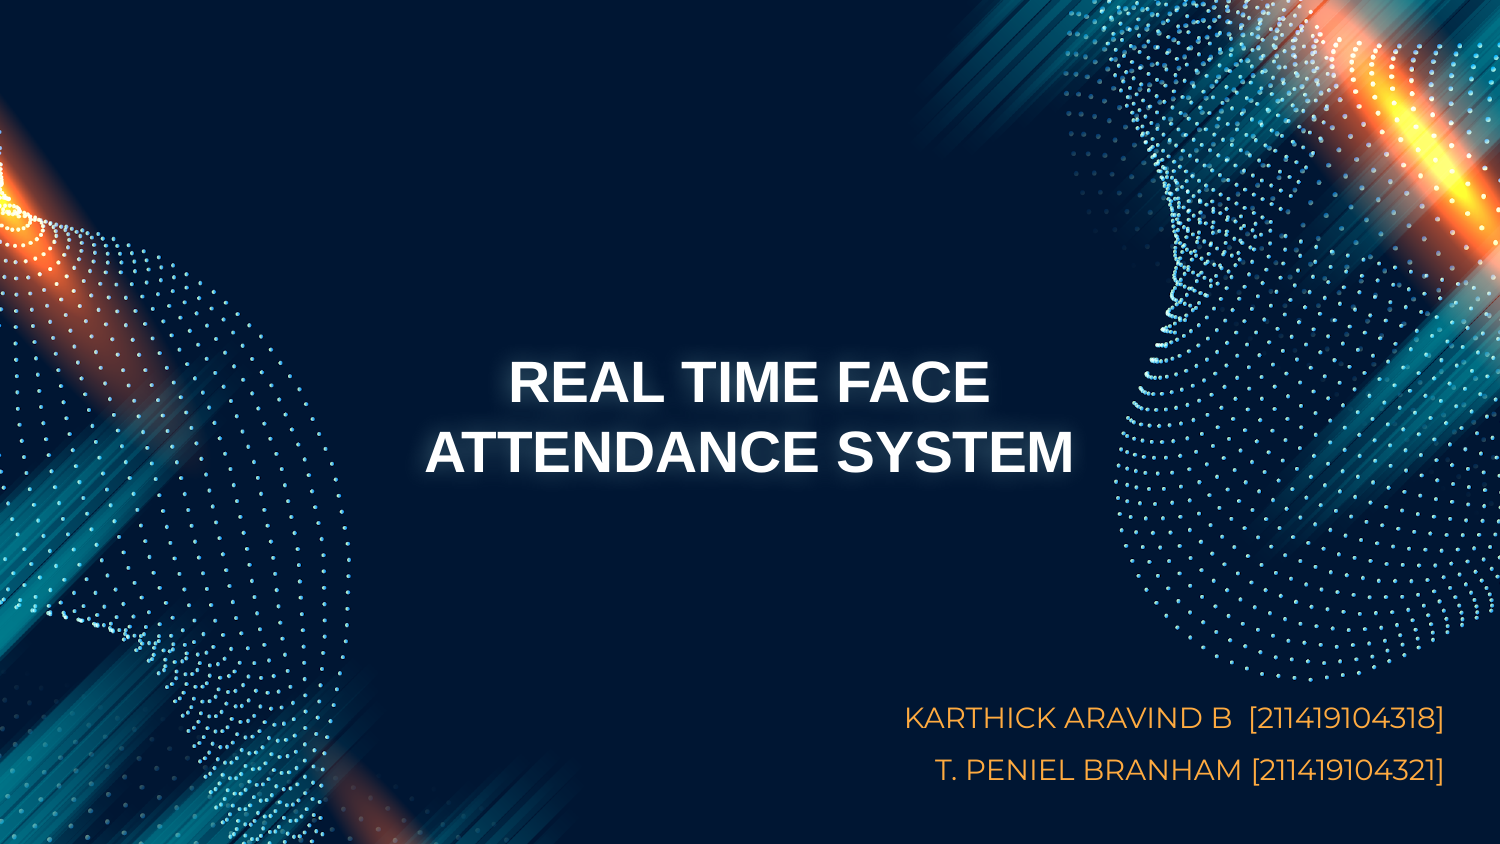

# REAL TIME FACE ATTENDANCE SYSTEM
KARTHICK ARAVIND B  [211419104318]
T. PENIEL BRANHAM [211419104321]